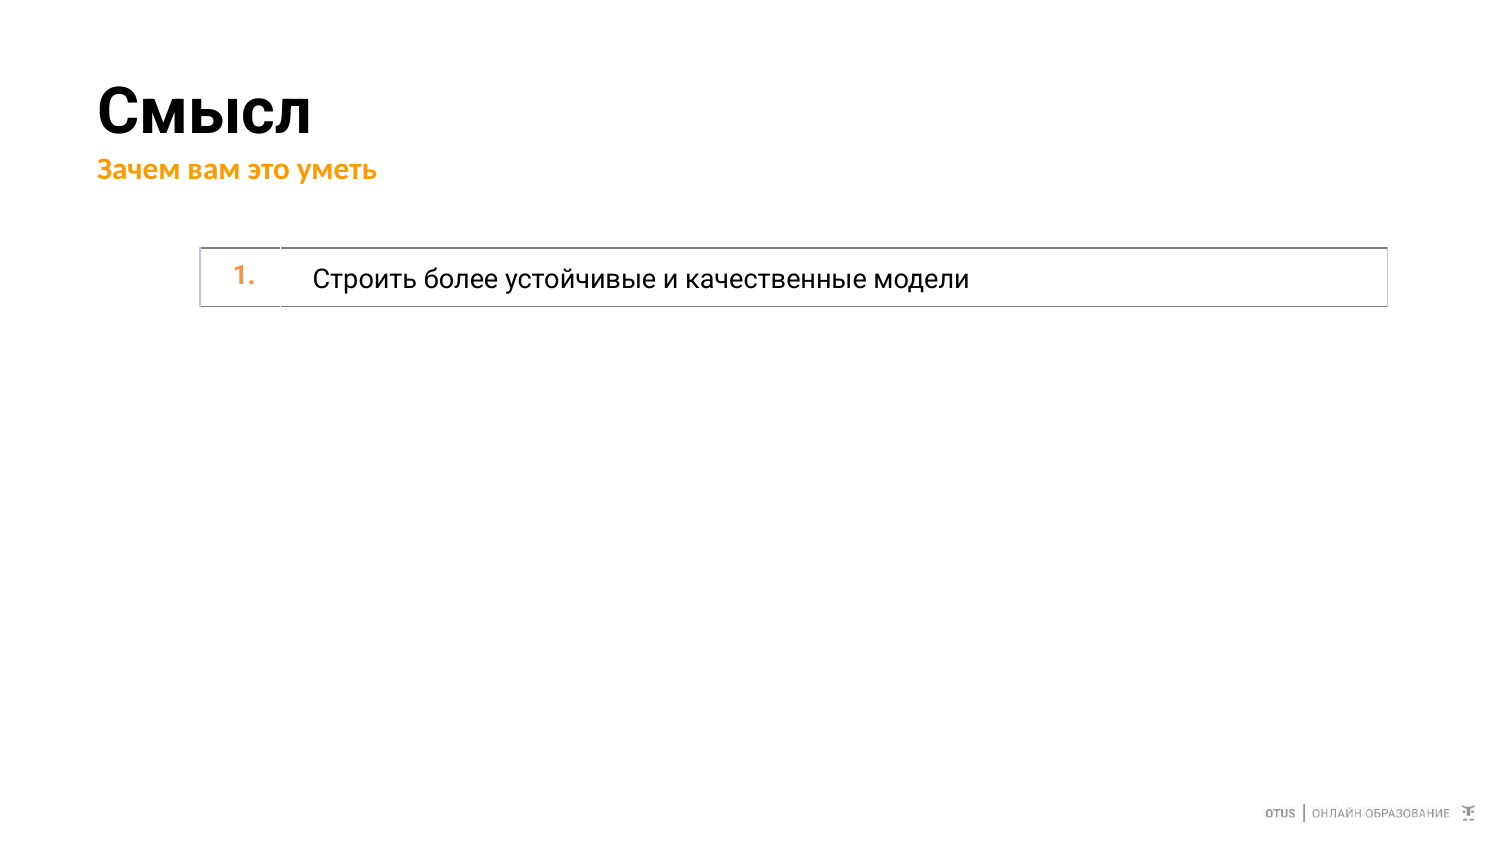

# Смысл
Зачем вам это уметь
| 1. | Строить более устойчивые и качественные модели |
| --- | --- |